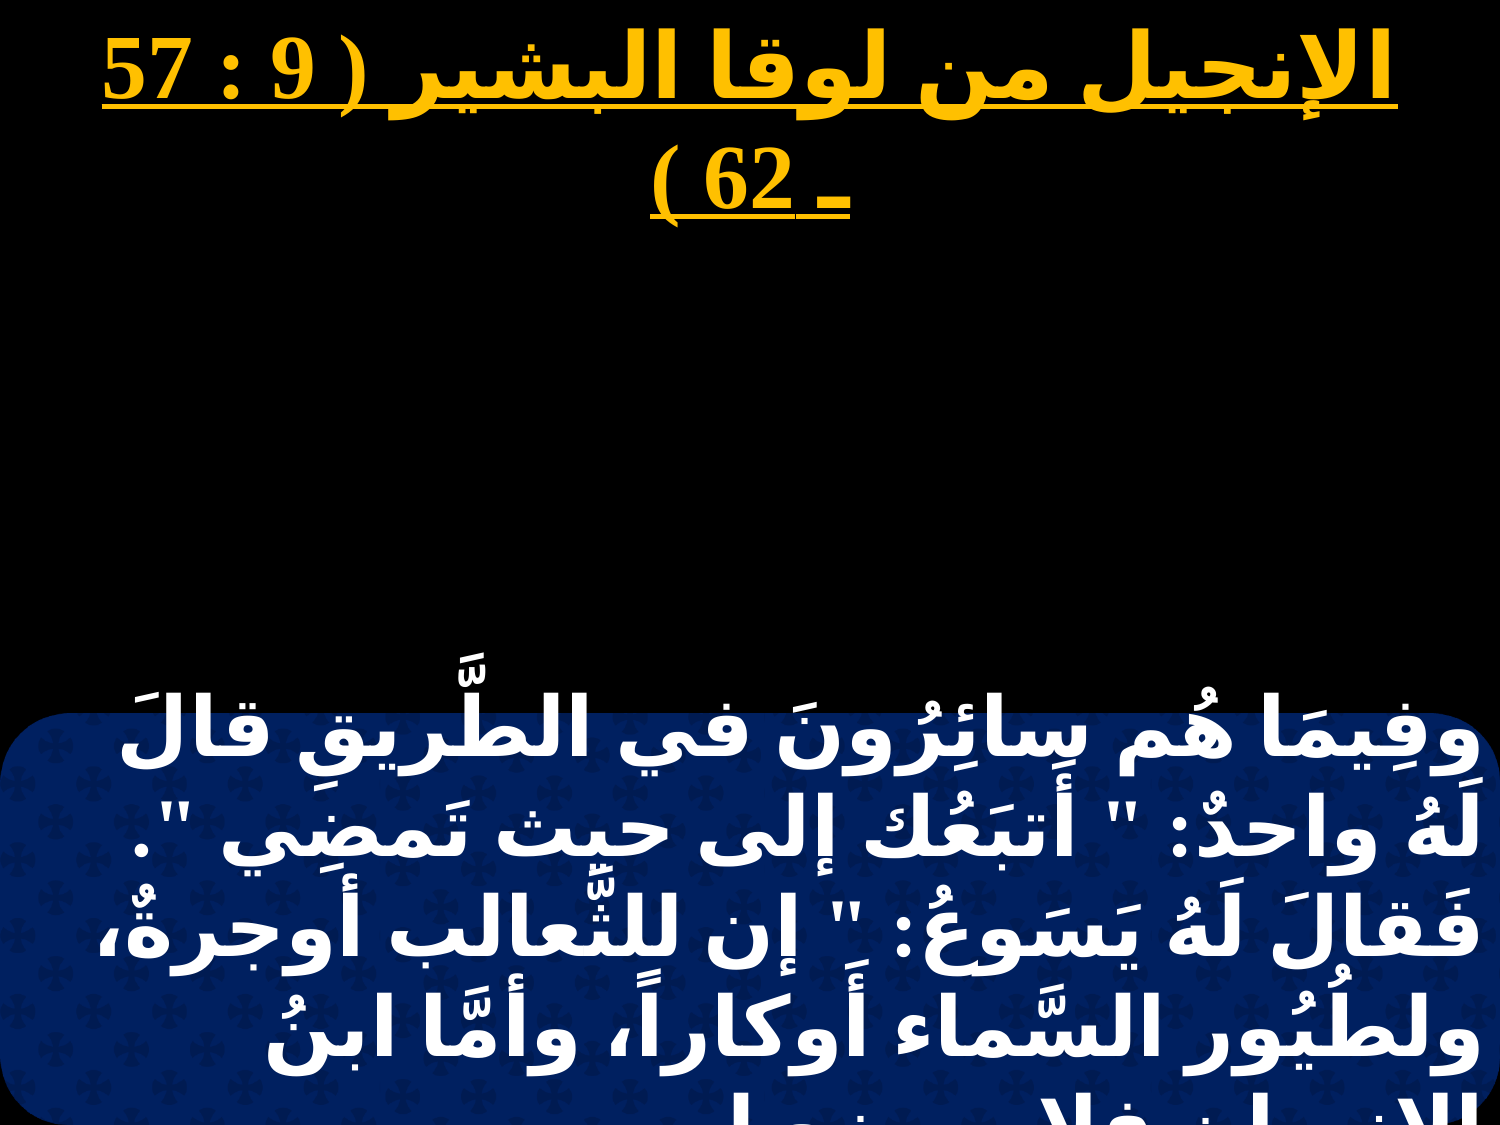

الإنجيل من لوقا البشير ( 9 : 57 ـ 62 )
وفِيمَا هُم سائِرُونَ في الطَّريقِ قالَ لَهُ واحدٌ: " أَتبَعُك إلى حيث تَمضِي ". فَقالَ لَهُ يَسَوعُ: " إن للثَّعالب أوجرةٌ، ولطُيُور السَّماء أَوكاراً، وأمَّا ابنُ الإنسان فلا موضع له